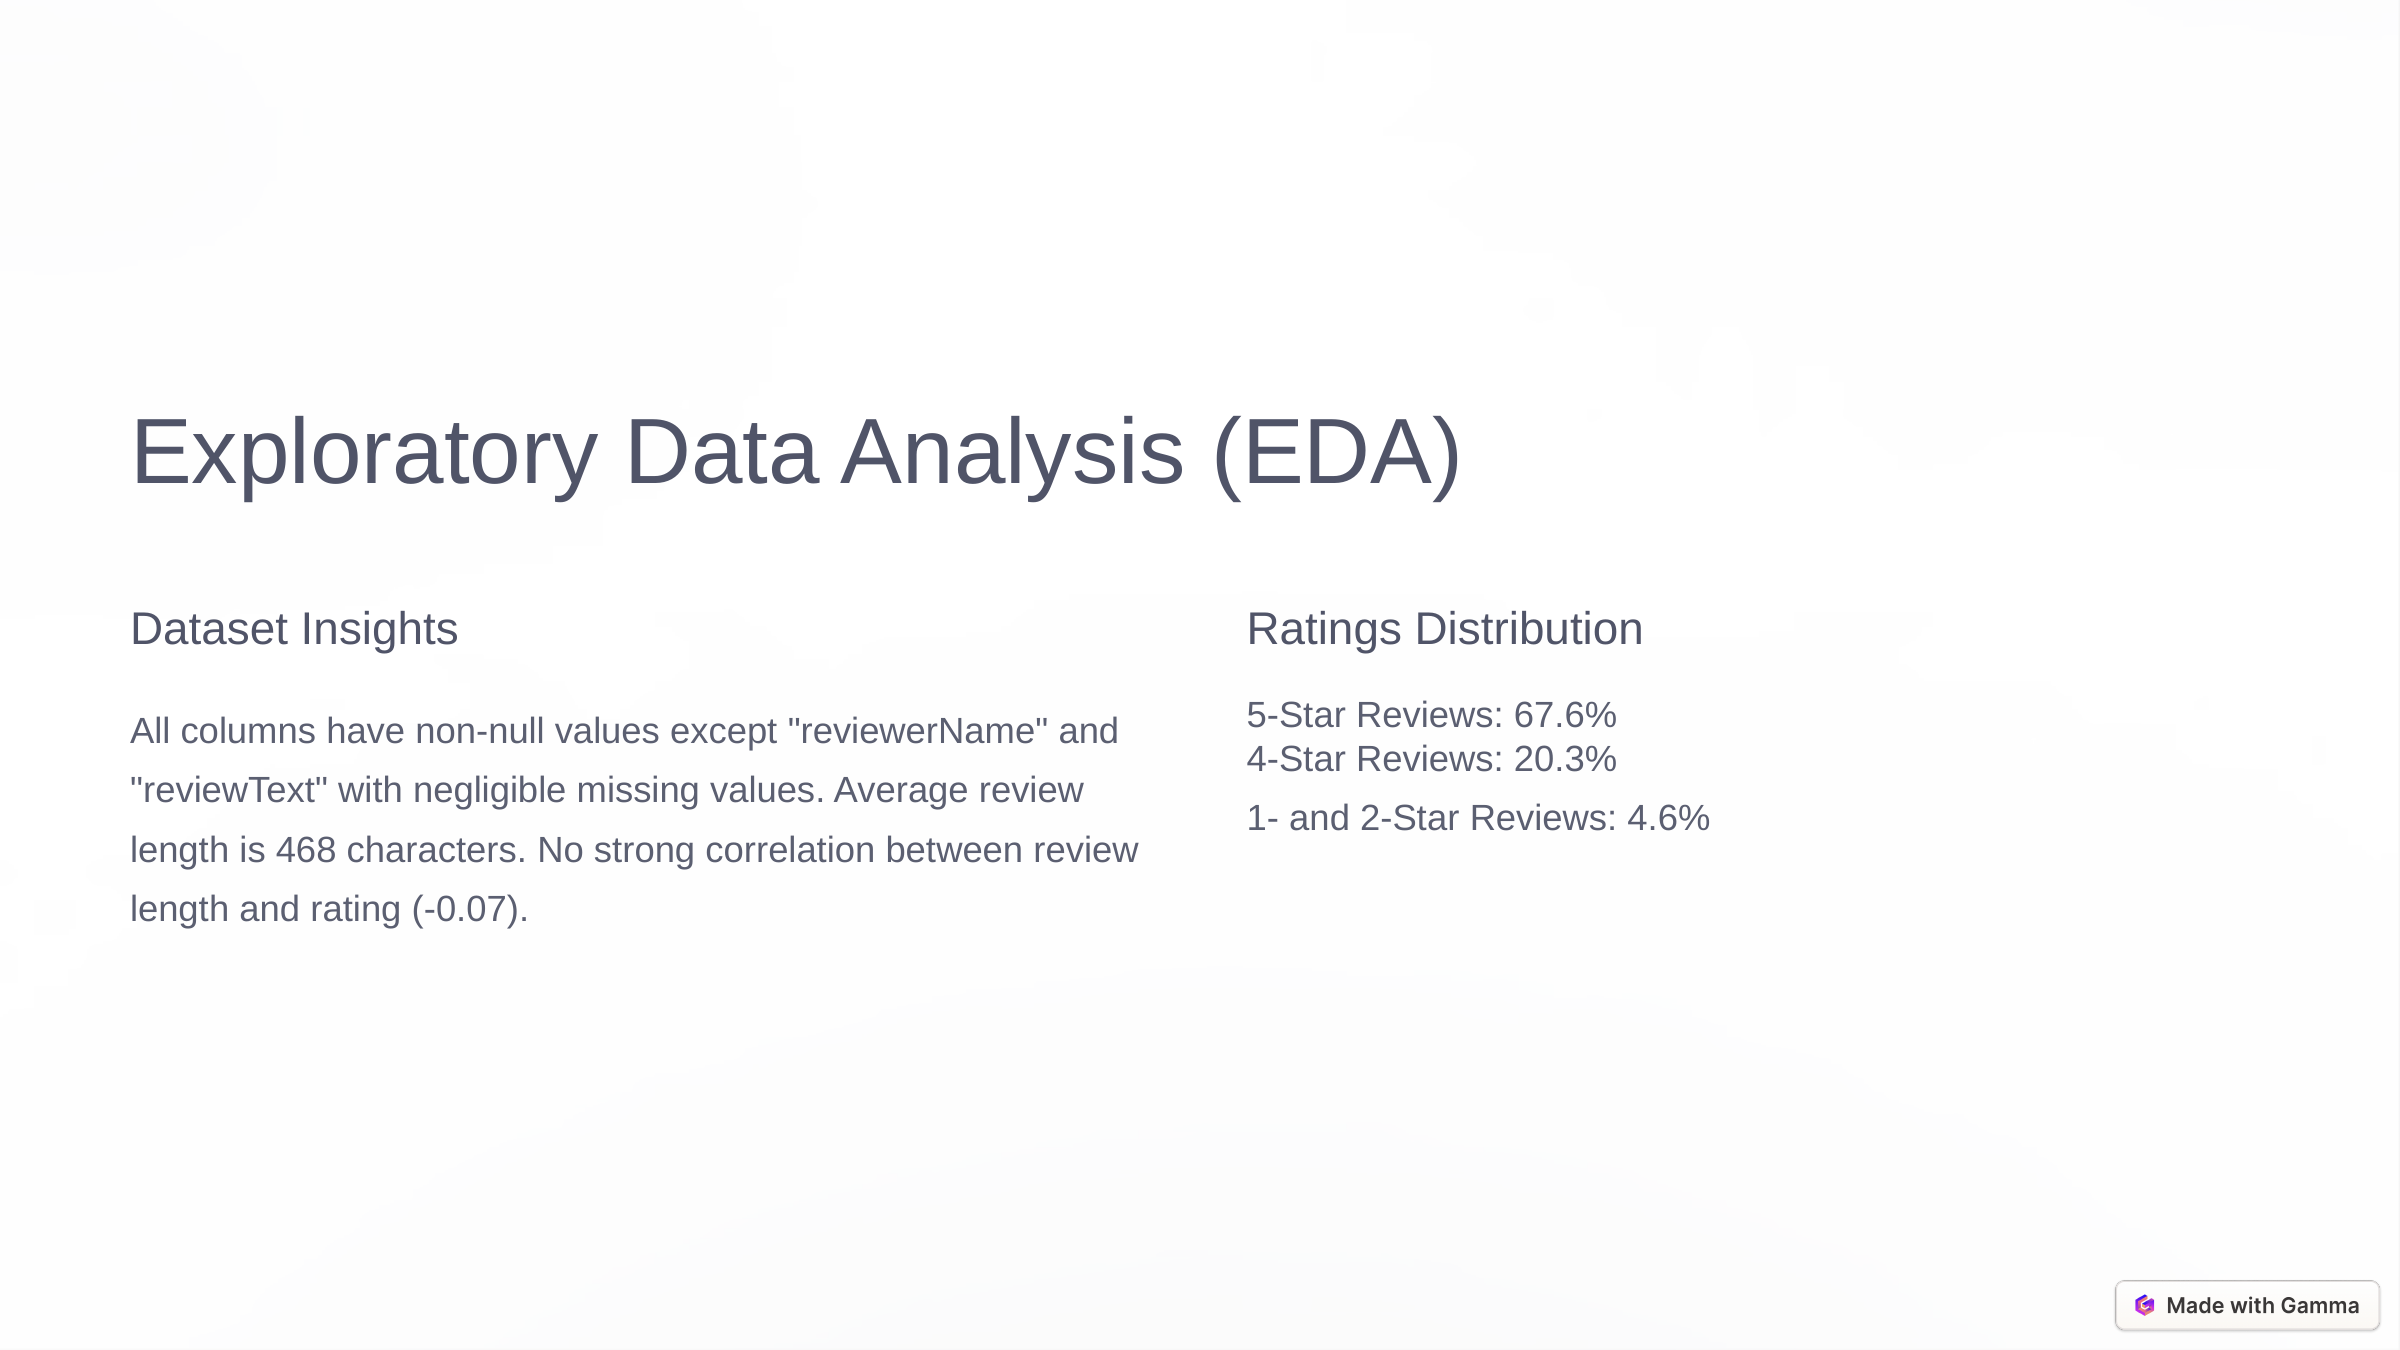

Exploratory Data Analysis (EDA)
Dataset Insights
Ratings Distribution
All columns have non-null values except "reviewerName" and "reviewText" with negligible missing values. Average review length is 468 characters. No strong correlation between review length and rating (-0.07).
5-Star Reviews: 67.6%
4-Star Reviews: 20.3%
1- and 2-Star Reviews: 4.6%